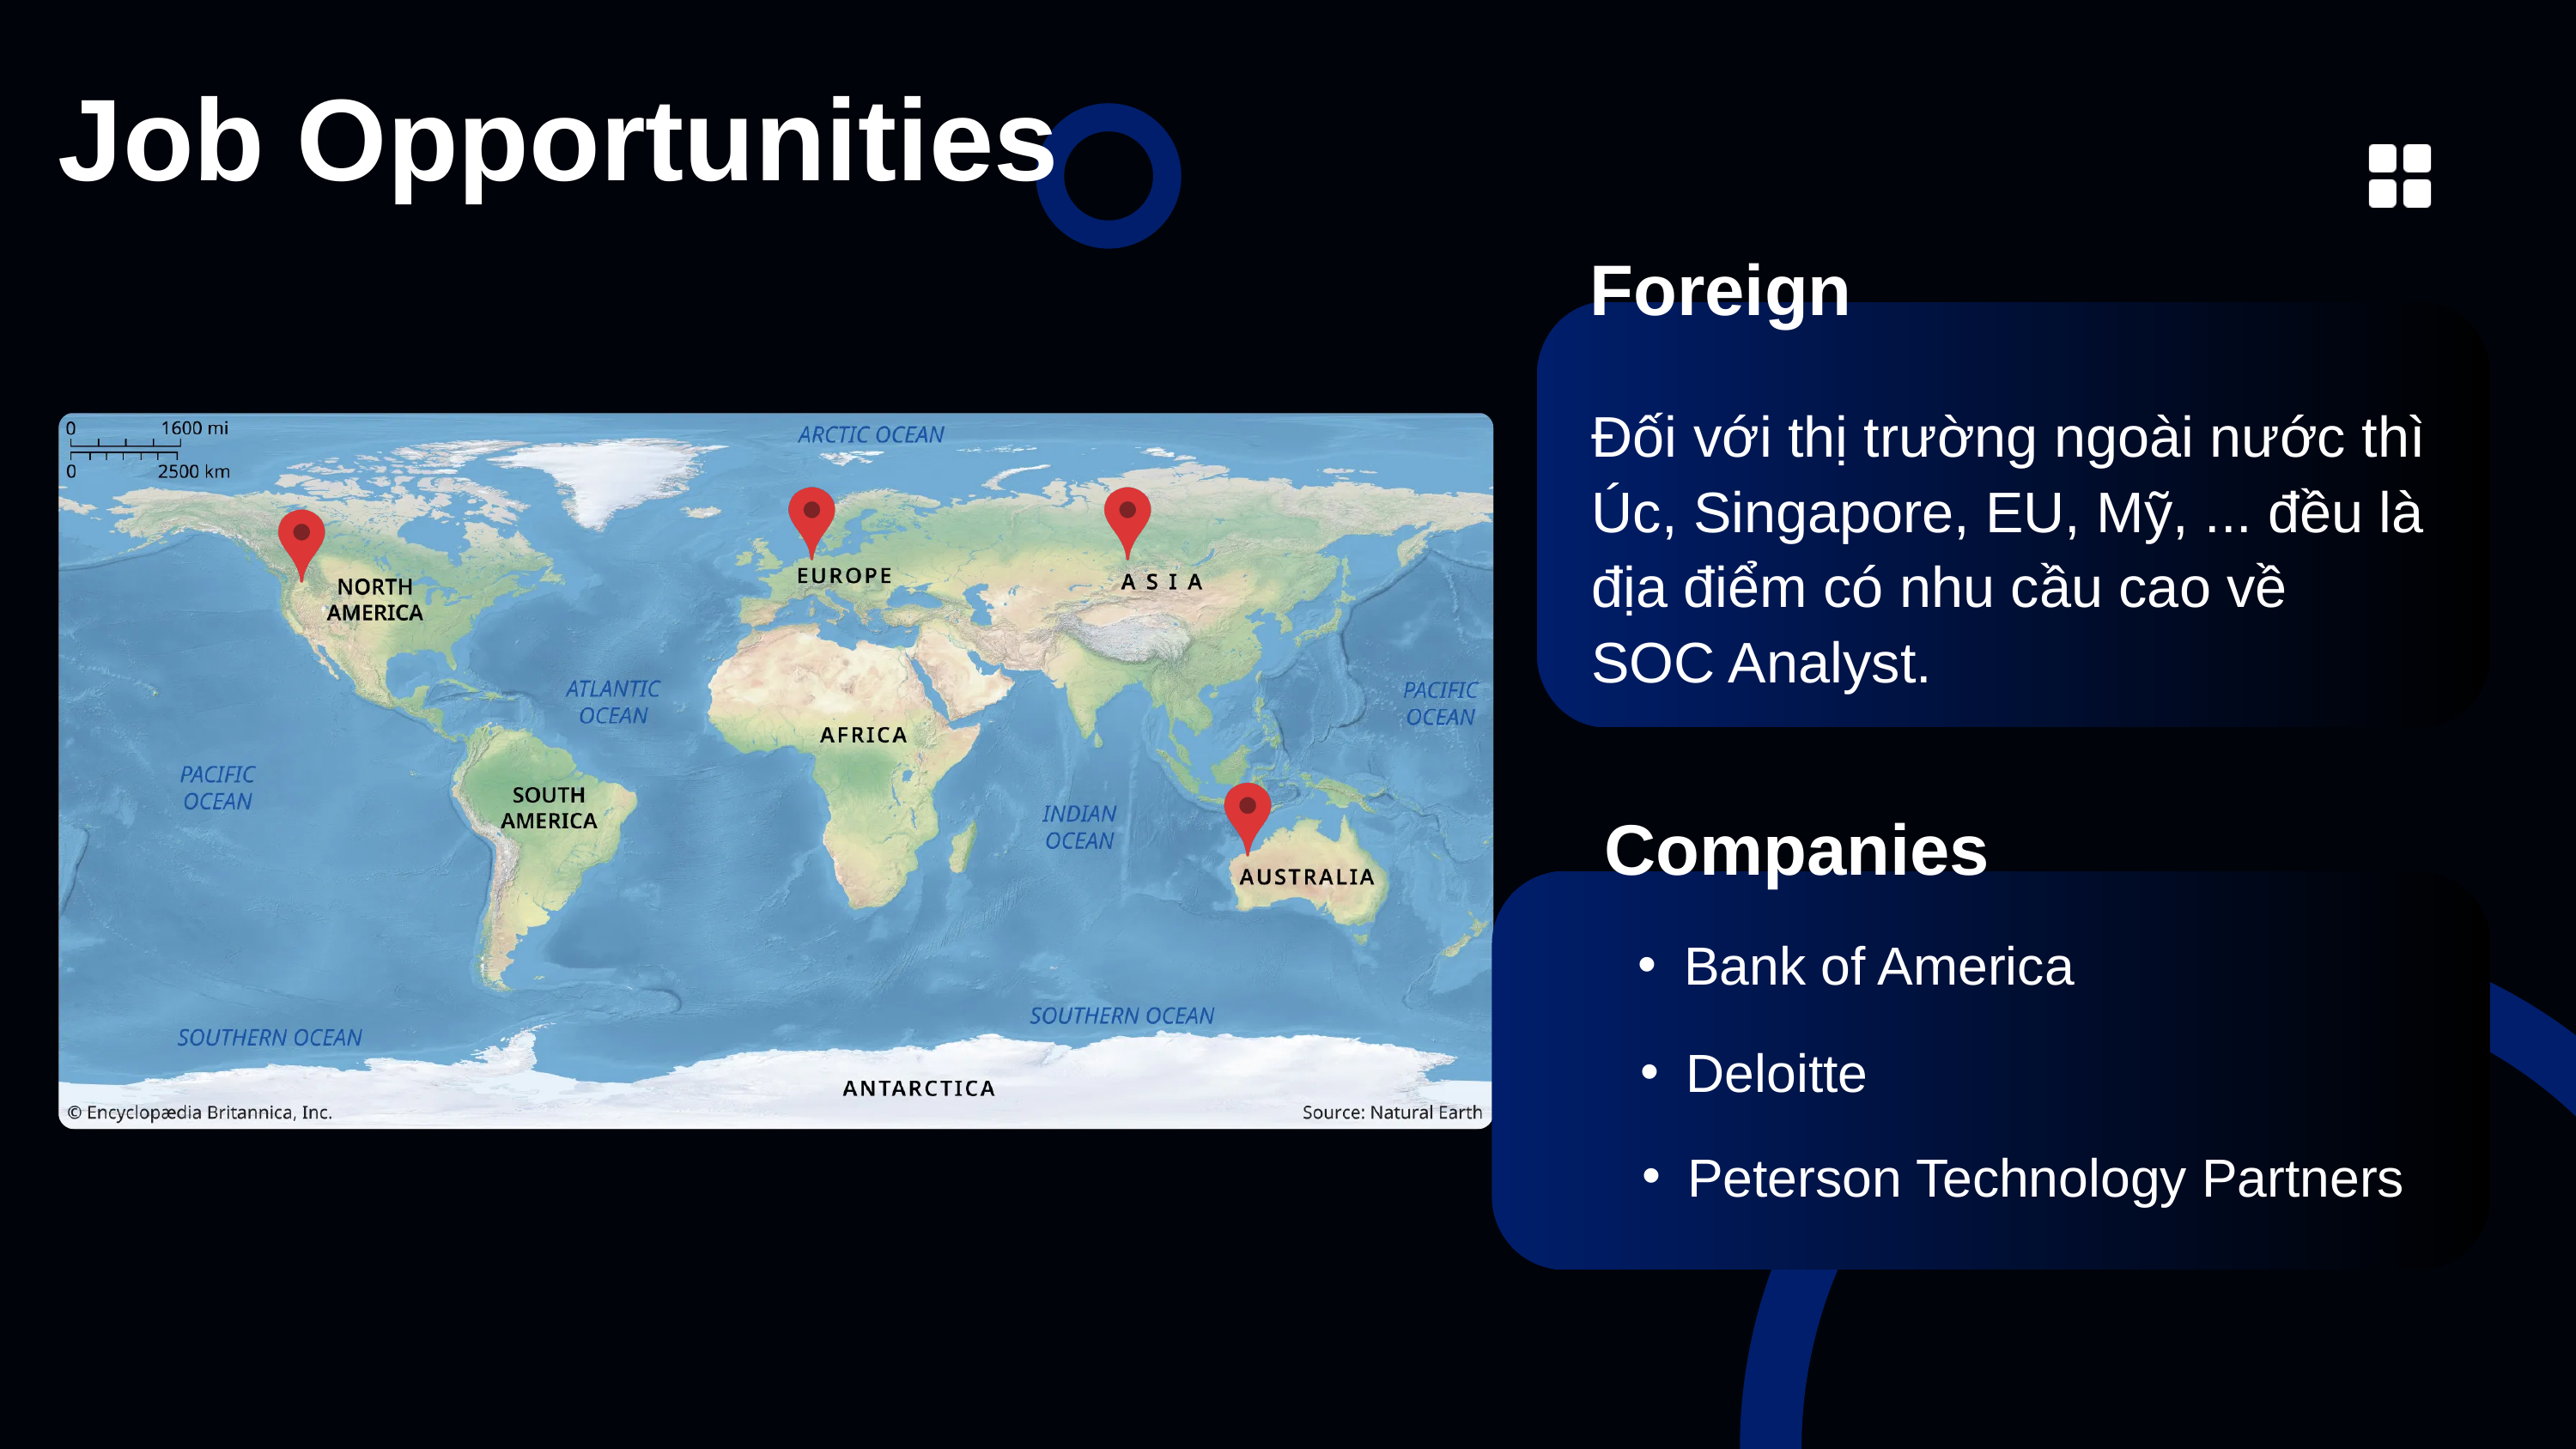

Job Opportunities

Foreign

Đối với thị trường ngoài nước thì Úc, Singapore, EU, Mỹ, ... đều là địa điểm có nhu cầu cao về SOC Analyst.

Companies

Bank of America

Deloitte
Peterson Technology Partners